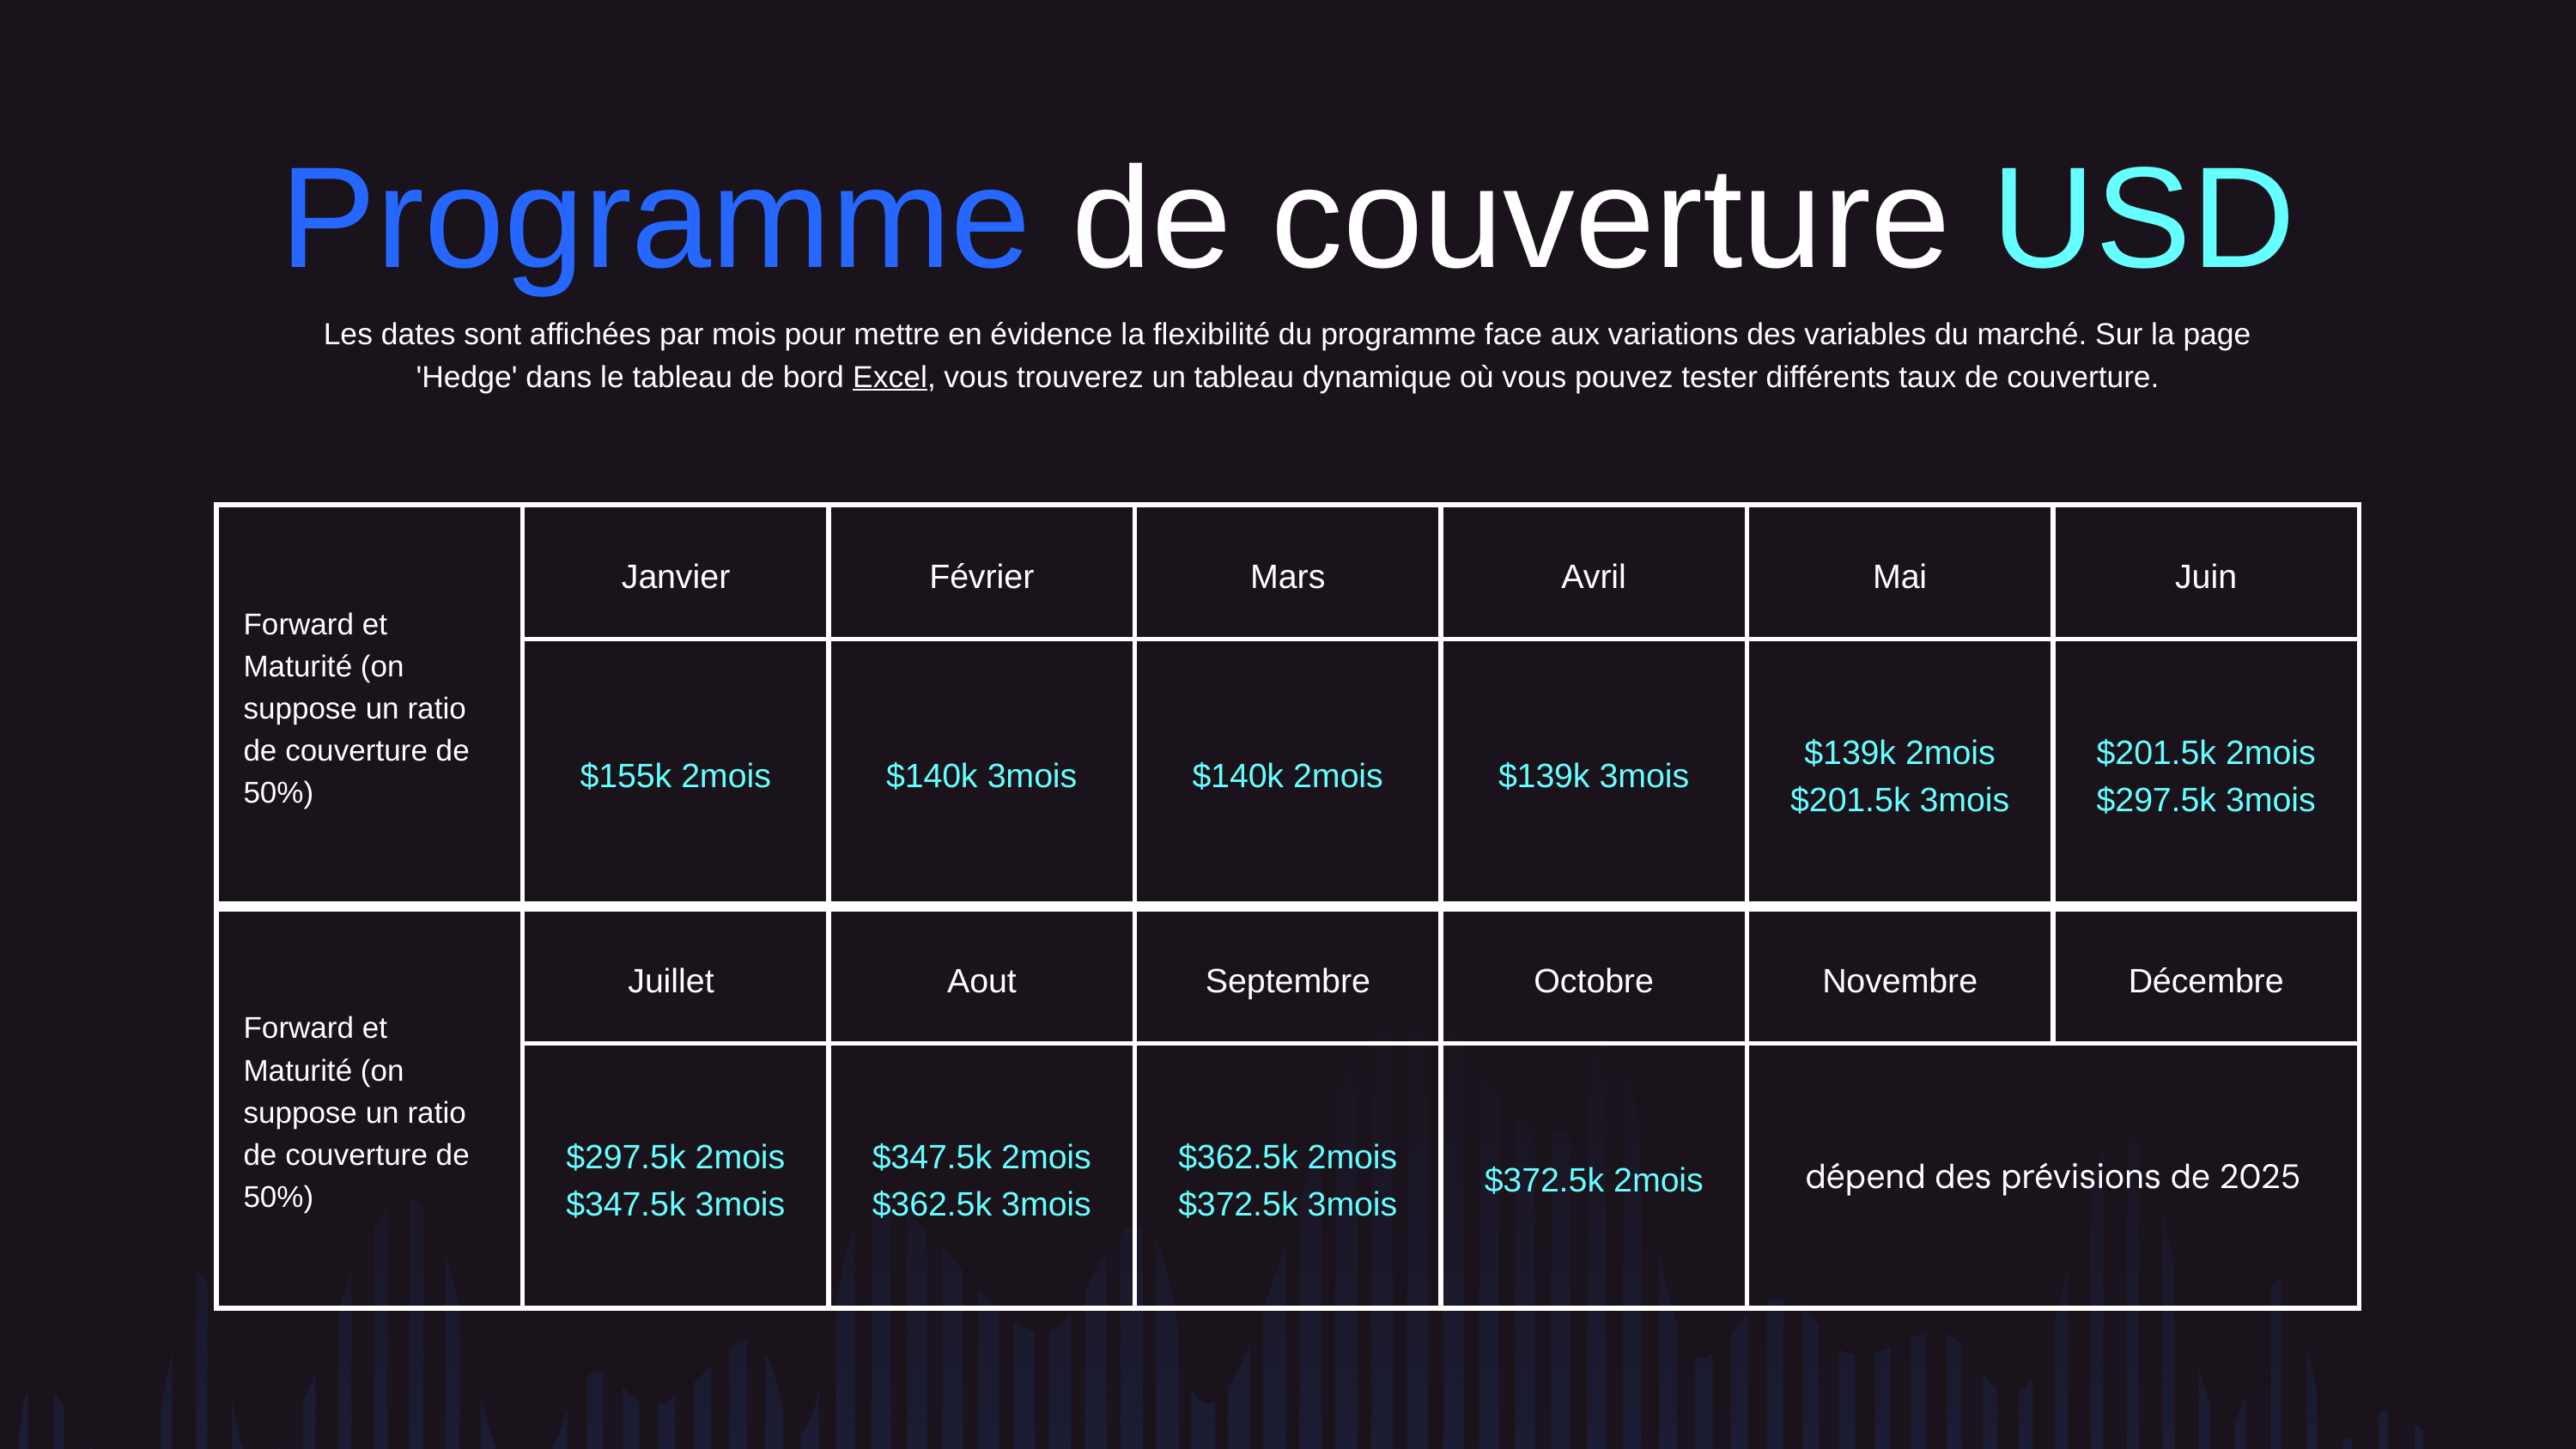

Programme de couverture USD
Les dates sont affichées par mois pour mettre en évidence la flexibilité du programme face aux variations des variables du marché. Sur la page 'Hedge' dans le tableau de bord Excel, vous trouverez un tableau dynamique où vous pouvez tester différents taux de couverture.
| Forward et Maturité (on suppose un ratio de couverture de 50%) | Janvier | Février | Mars | Avril | Mai | Juin |
| --- | --- | --- | --- | --- | --- | --- |
| Forward et Maturité (on suppose un ratio de couverture de 50%) | $155k 2mois | $140k 3mois | $140k 2mois | $139k 3mois | $139k 2mois $201.5k 3mois | $201.5k 2mois $297.5k 3mois |
| Forward et Maturité (on suppose un ratio de couverture de 50%) | Juillet | Aout | Septembre | Octobre | Novembre | Décembre |
| --- | --- | --- | --- | --- | --- | --- |
| Forward et Maturité (on suppose un ratio de couverture de 50%) | $297.5k 2mois $347.5k 3mois | $347.5k 2mois $362.5k 3mois | $362.5k 2mois $372.5k 3mois | $372.5k 2mois | dépend des prévisions de 2025 | dépend des prévisions de 2025 |